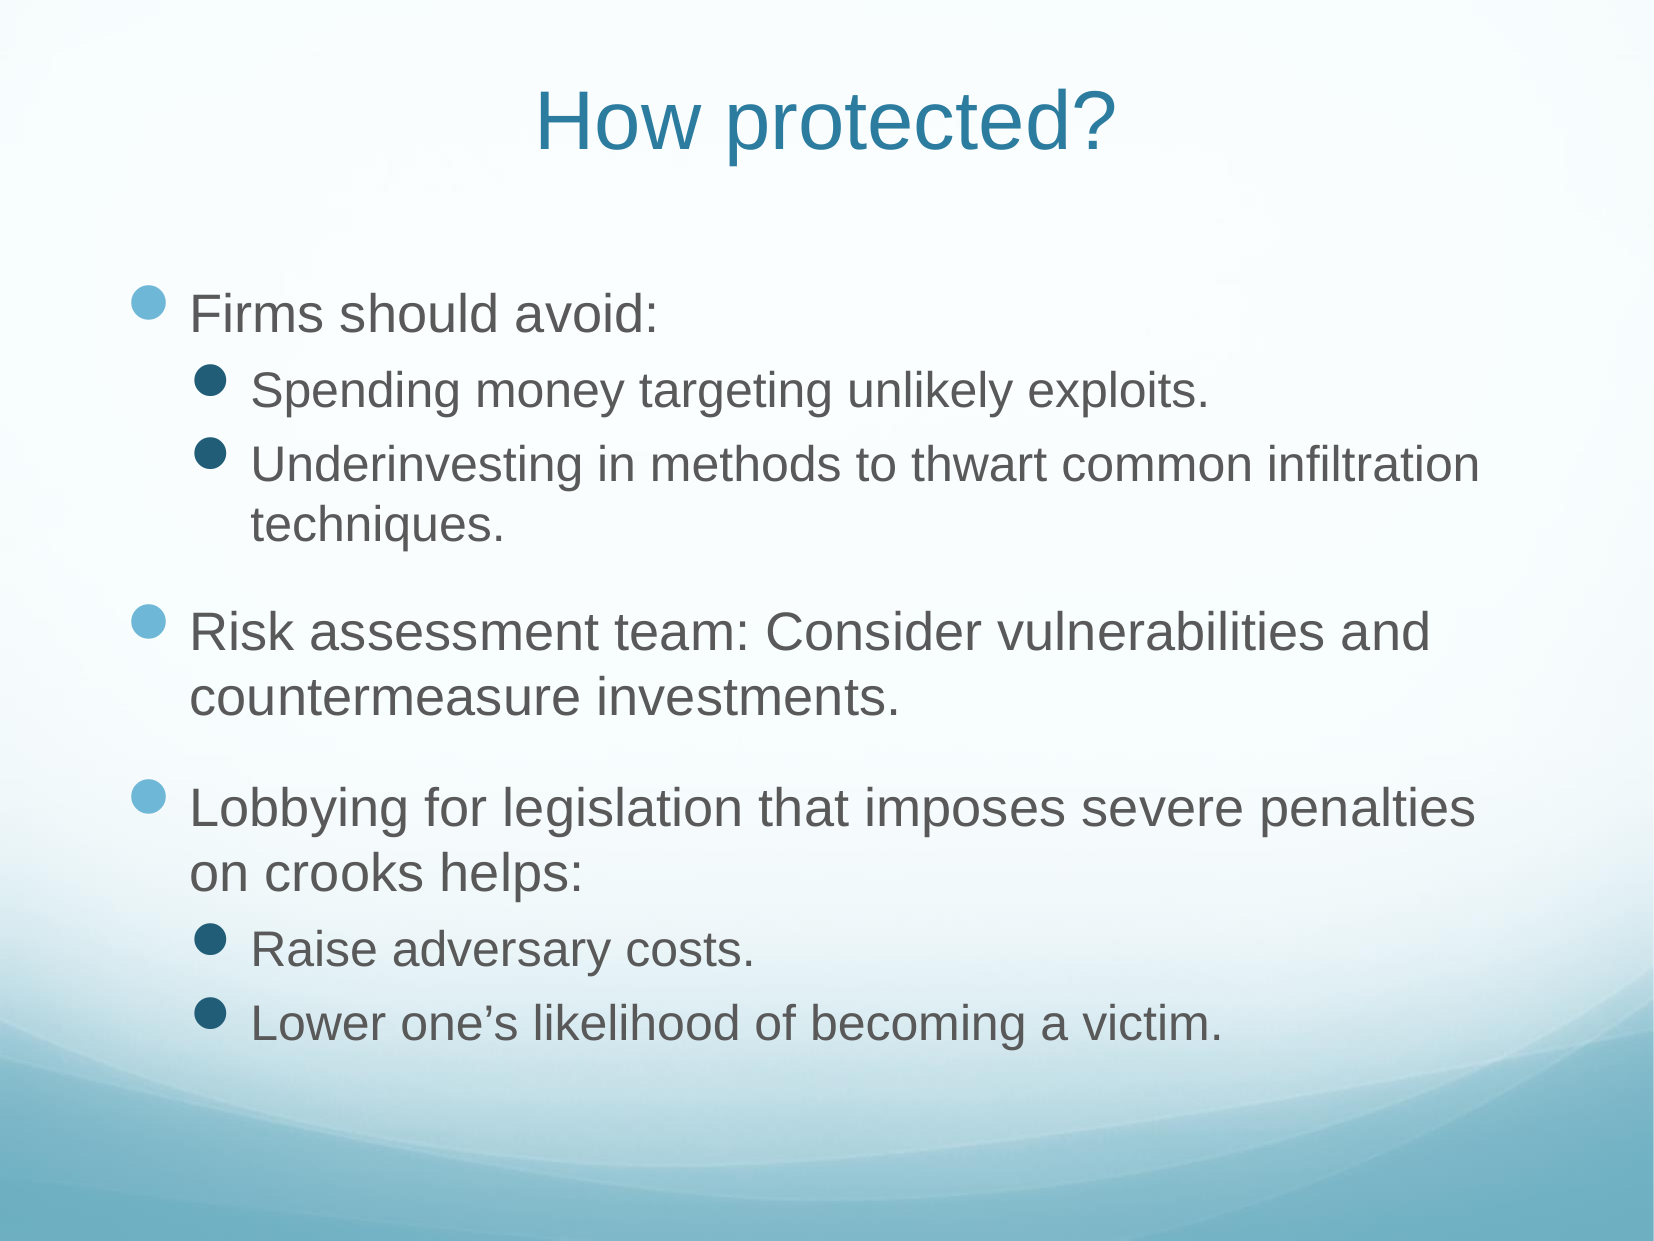

# How protected?
Firms should avoid:
Spending money targeting unlikely exploits.
Underinvesting in methods to thwart common infiltration techniques.
Risk assessment team: Consider vulnerabilities and countermeasure investments.
Lobbying for legislation that imposes severe penalties on crooks helps:
Raise adversary costs.
Lower one’s likelihood of becoming a victim.